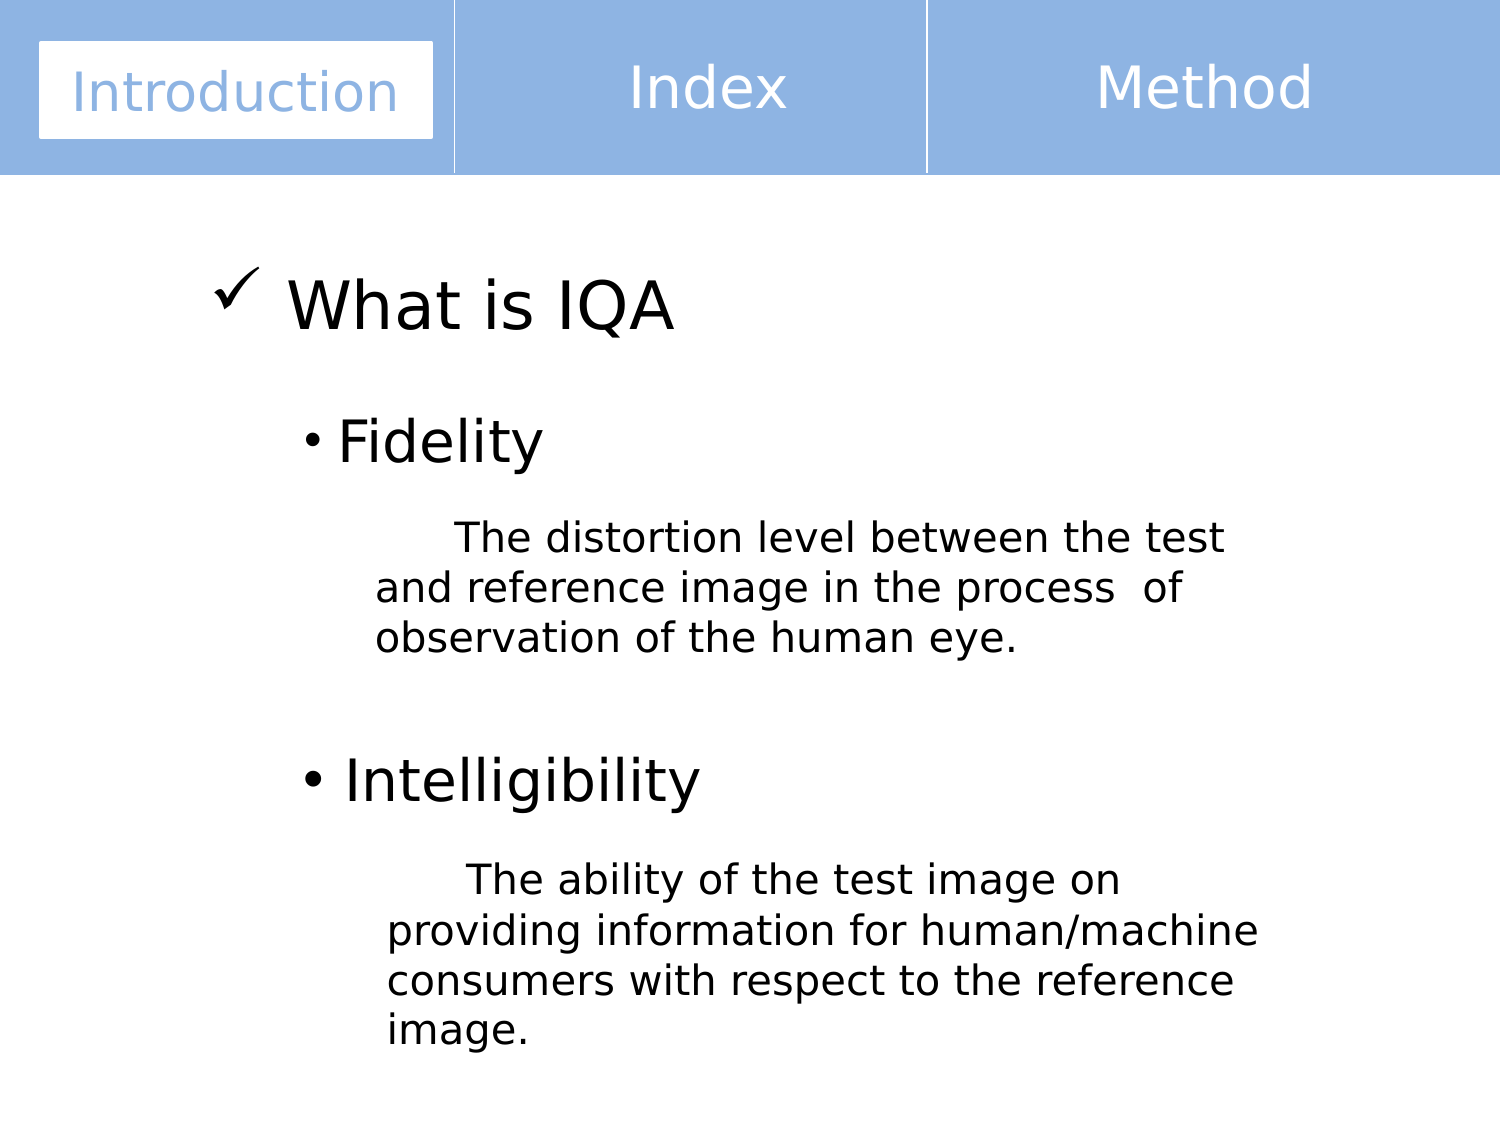

Introduction
Index
Method
 What is IQA
 Fidelity
      The distortion level between the test  and reference image in the process  of observation of the human eye.
 Intelligibility
      The ability of the test image on providing information for human/machine consumers with respect to the reference image.
3